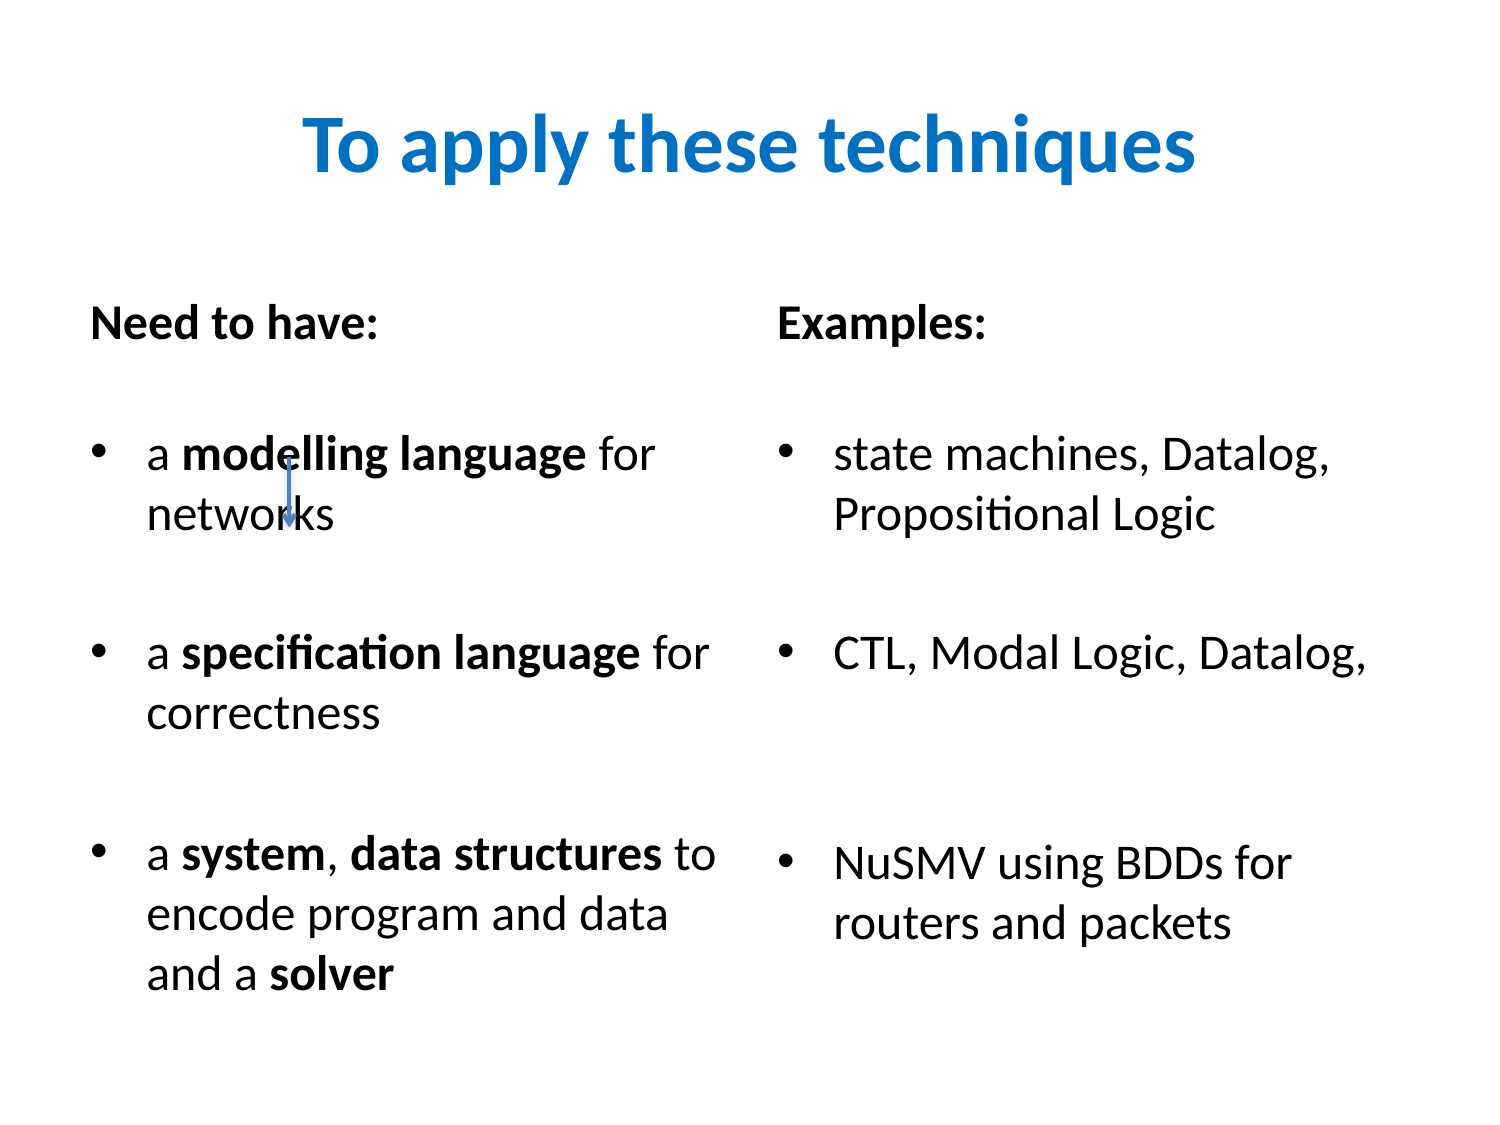

# To apply these techniques
Need to have:
Examples:
a modelling language for networks

a specification language for correctness

a system, data structures to encode program and data and a solver
state machines, Datalog, Propositional Logic

CTL, Modal Logic, Datalog,

NuSMV using BDDs for routers and packets